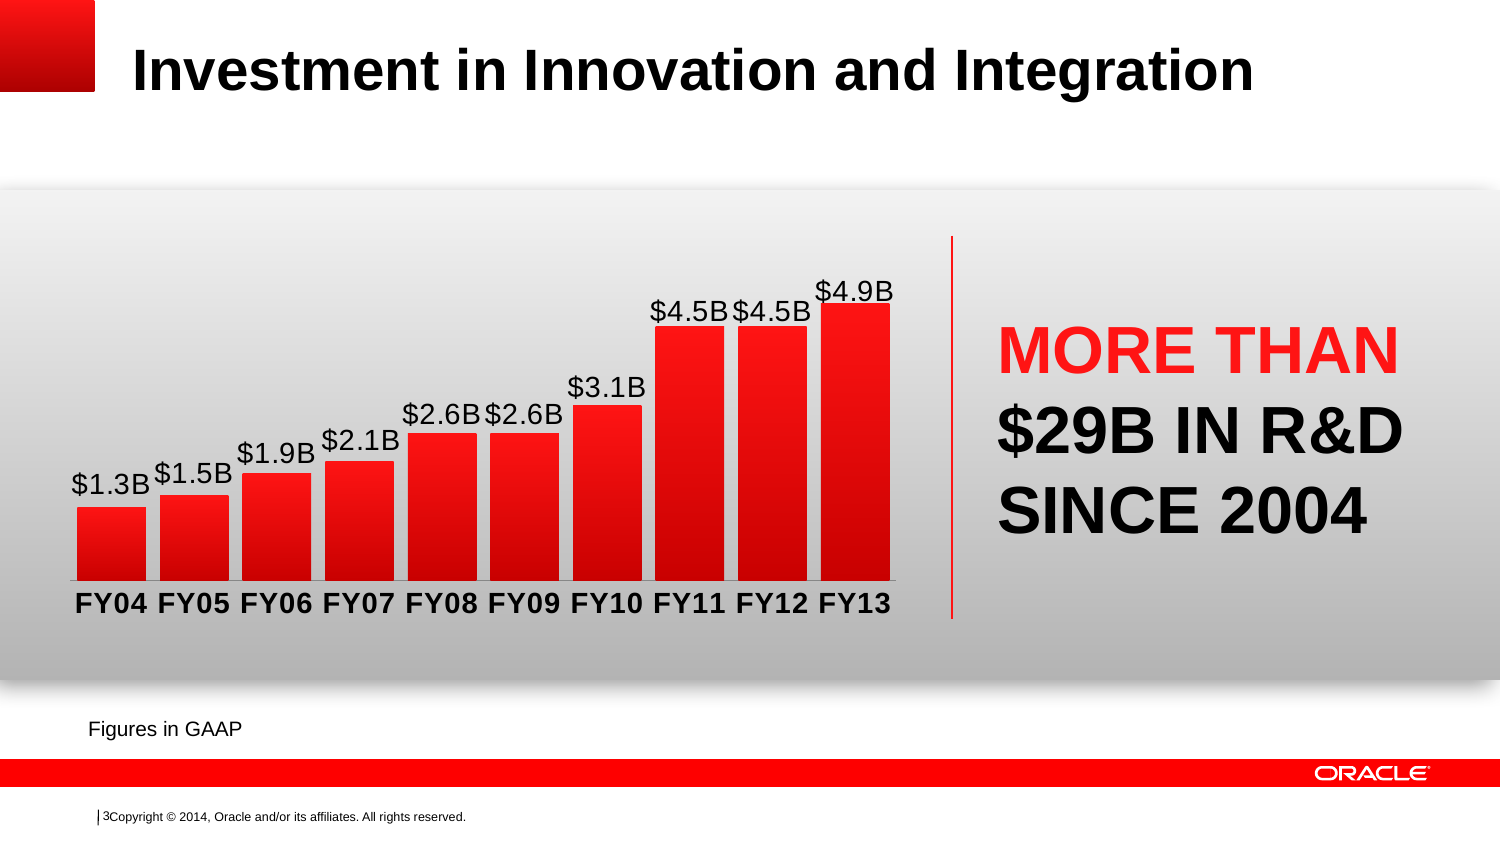

# Investment in Innovation and Integration

### Chart

| Category | Series 1 |
|---|---|
| FY04 | 1.3 |
| FY05 | 1.5 |
| FY06 | 1.9000000000000001 |
| FY07 | 2.1 |
| FY08 | 2.6 |
| FY09 | 2.6 |
| FY10 | 3.1 |
| FY11 | 4.5 |
| FY12 | 4.5 |
| FY13 | 4.9 |
MORE THAN $29B IN R&D SINCE 2004
Figures in GAAP